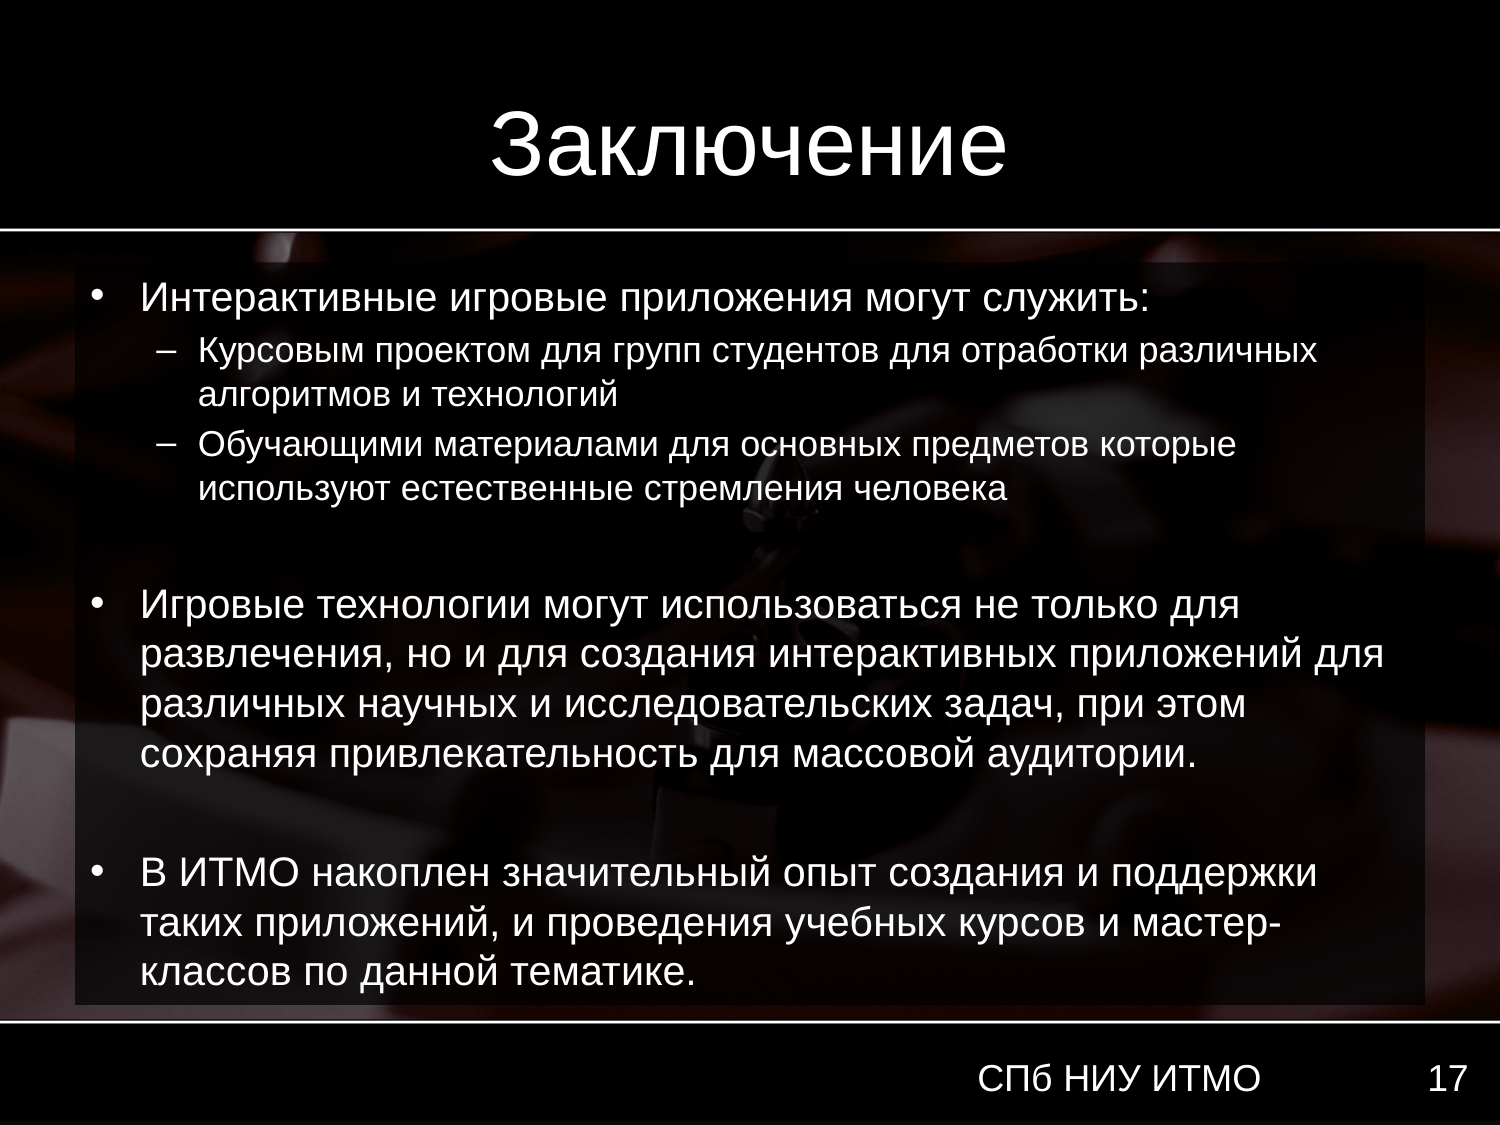

# Заключение
Интерактивные игровые приложения могут служить:
Курсовым проектом для групп студентов для отработки различных алгоритмов и технологий
Обучающими материалами для основных предметов которые используют естественные стремления человека

Игровые технологии могут использоваться не только для развлечения, но и для создания интерактивных приложений для различных научных и исследовательских задач, при этом сохраняя привлекательность для массовой аудитории.

В ИТМО накоплен значительный опыт создания и поддержки таких приложений, и проведения учебных курсов и мастер-классов по данной тематике.